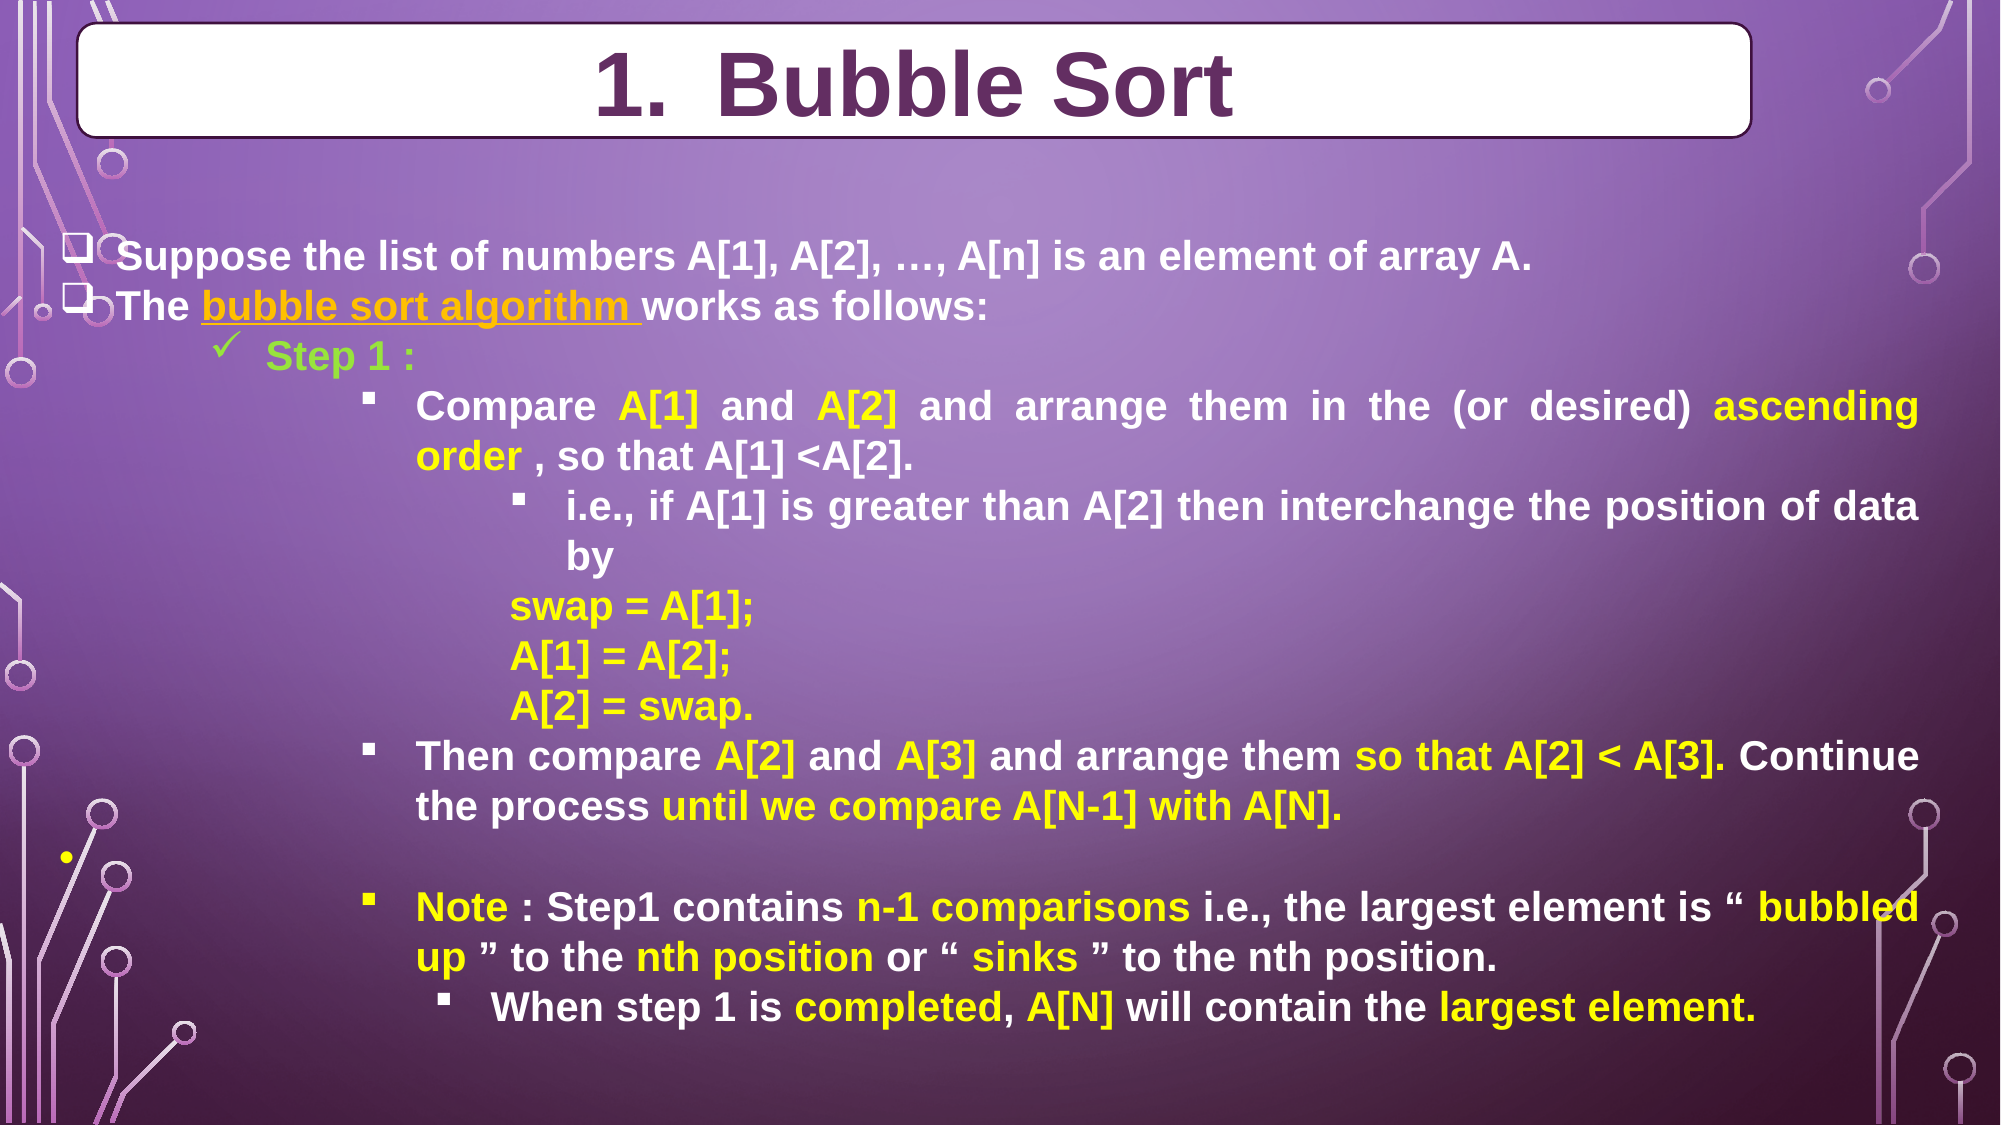

Bubble Sort
Suppose the list of numbers A[1], A[2], …, A[n] is an element of array A.
The bubble sort algorithm works as follows:
Step 1 :
Compare A[1] and A[2] and arrange them in the (or desired) ascending order , so that A[1] <A[2].
i.e., if A[1] is greater than A[2] then interchange the position of data by
swap = A[1];
A[1] = A[2];
A[2] = swap.
Then compare A[2] and A[3] and arrange them so that A[2] < A[3]. Continue the process until we compare A[N-1] with A[N].
•
Note : Step1 contains n-1 comparisons i.e., the largest element is “ bubbled up ” to the nth position or “ sinks ” to the nth position.
When step 1 is completed, A[N] will contain the largest element.